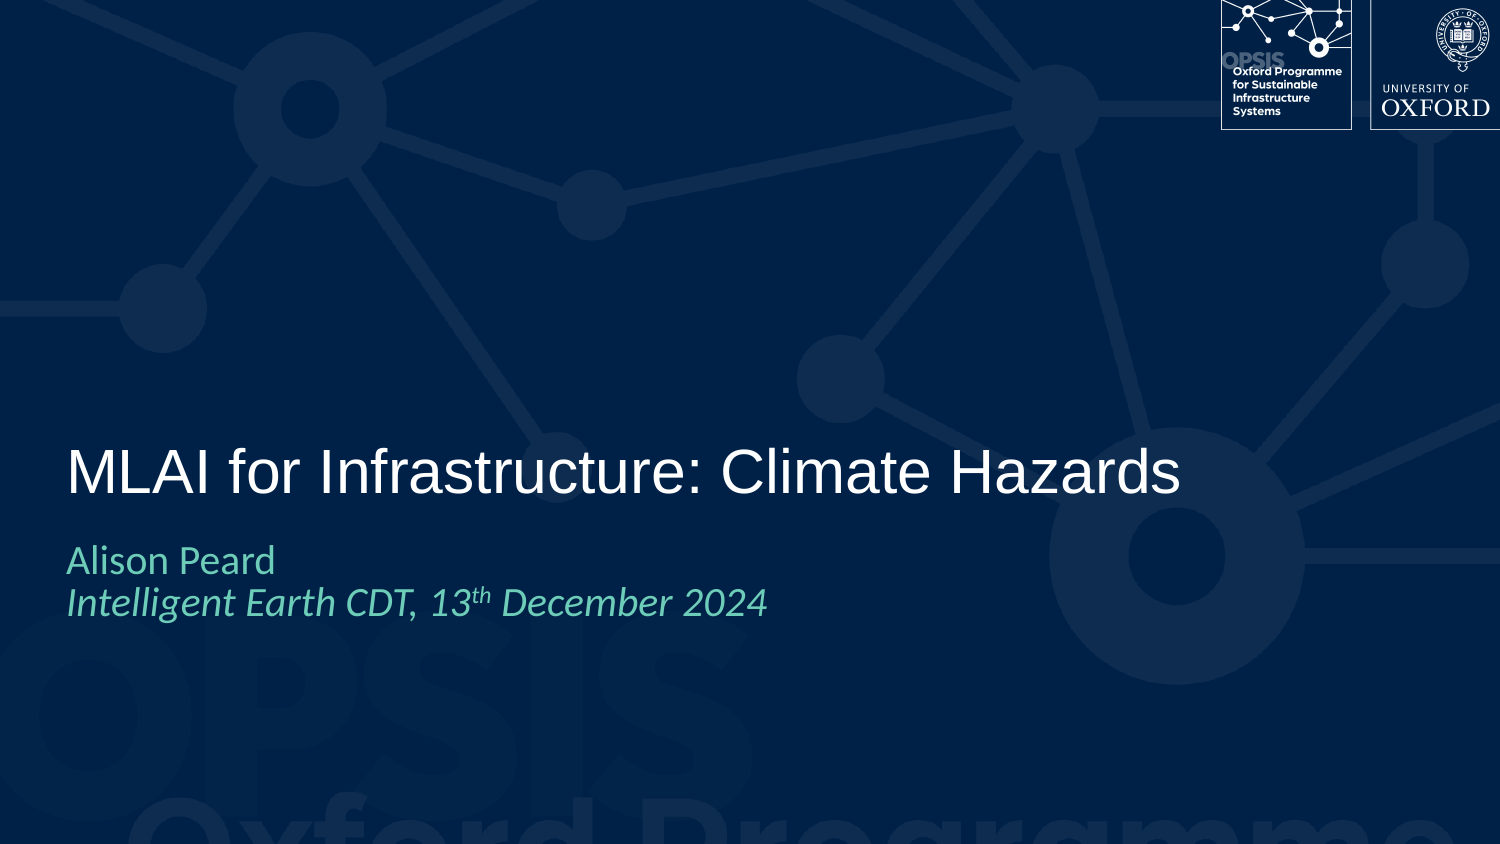

MLAI for Infrastructure: Climate Hazards
Alison Peard
Intelligent Earth CDT, 13th December 2024